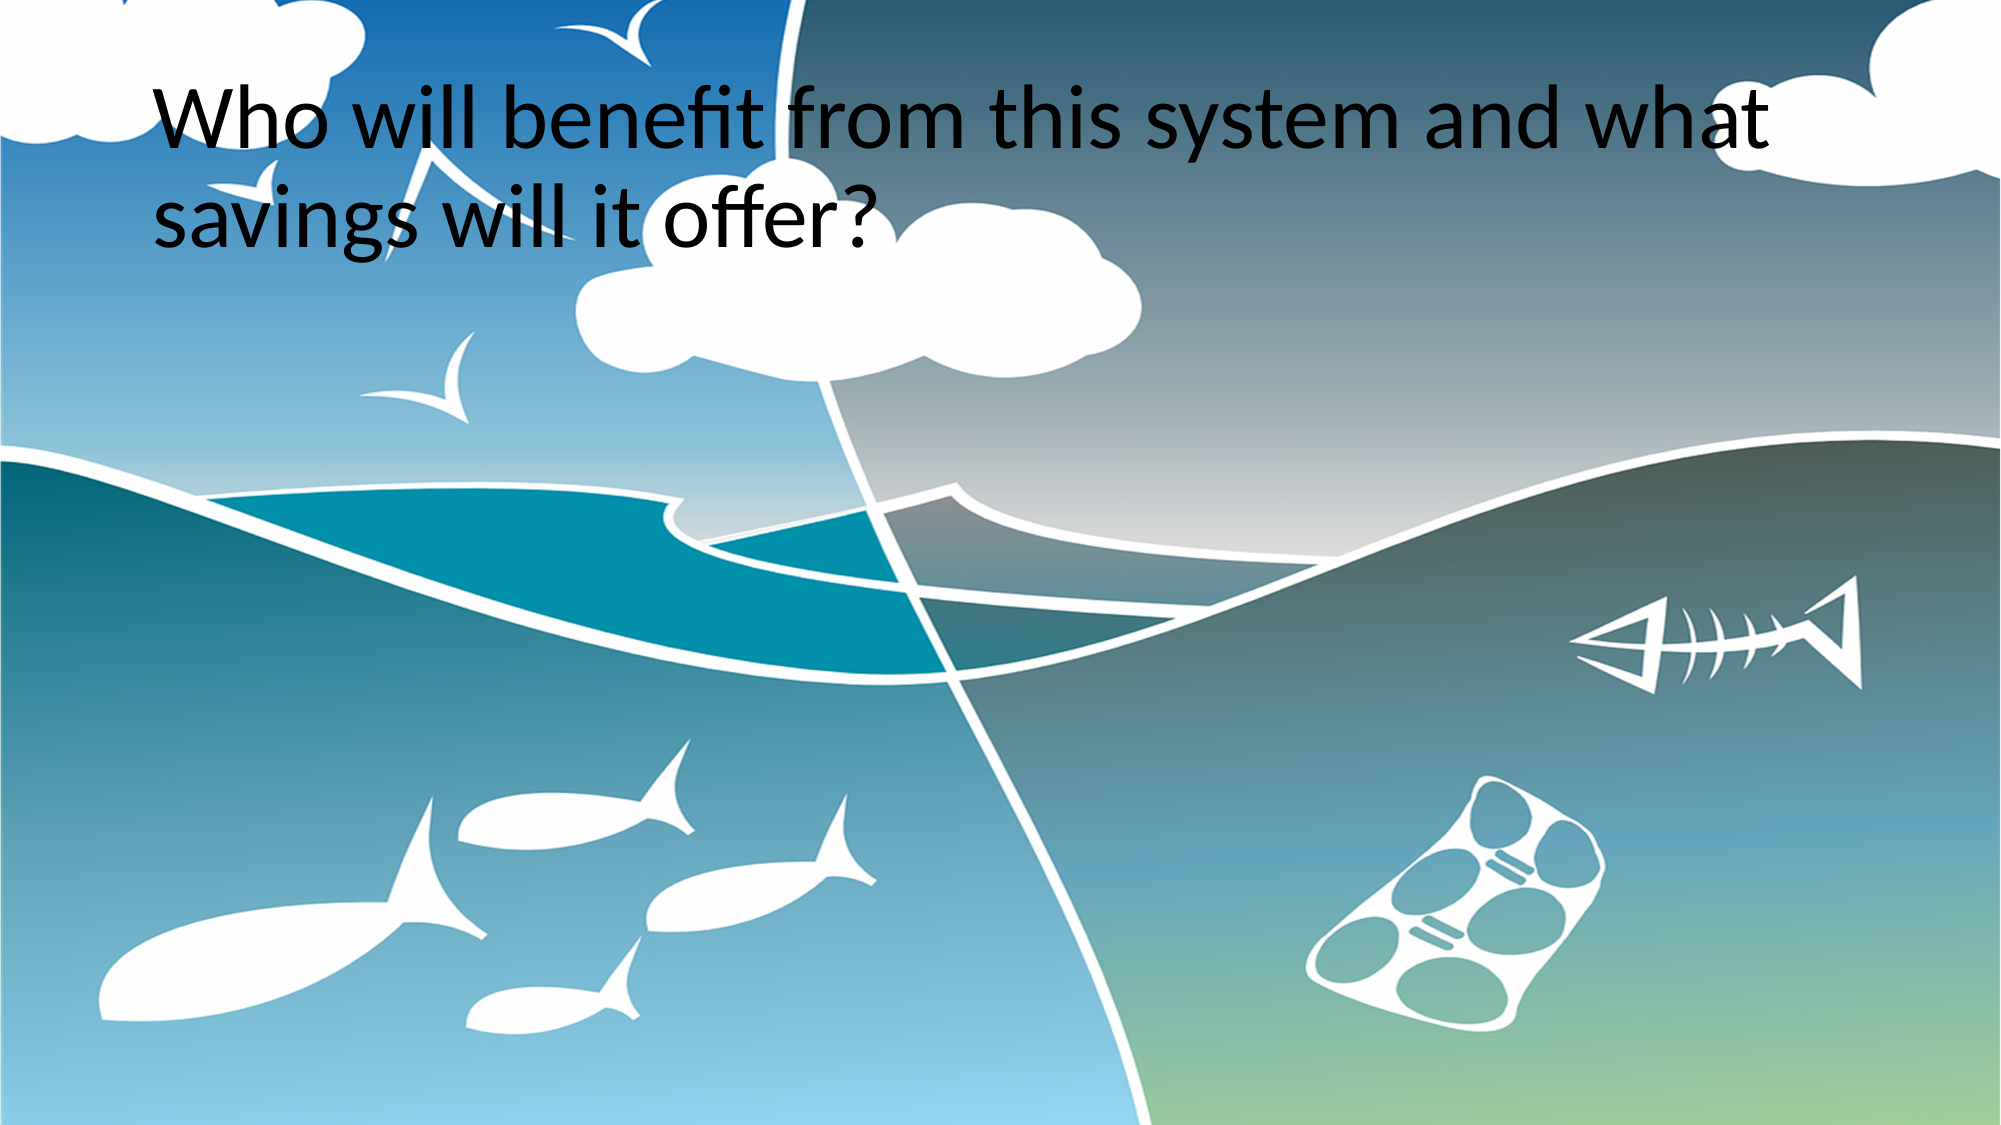

# Who will benefit from this system and what savings will it offer?